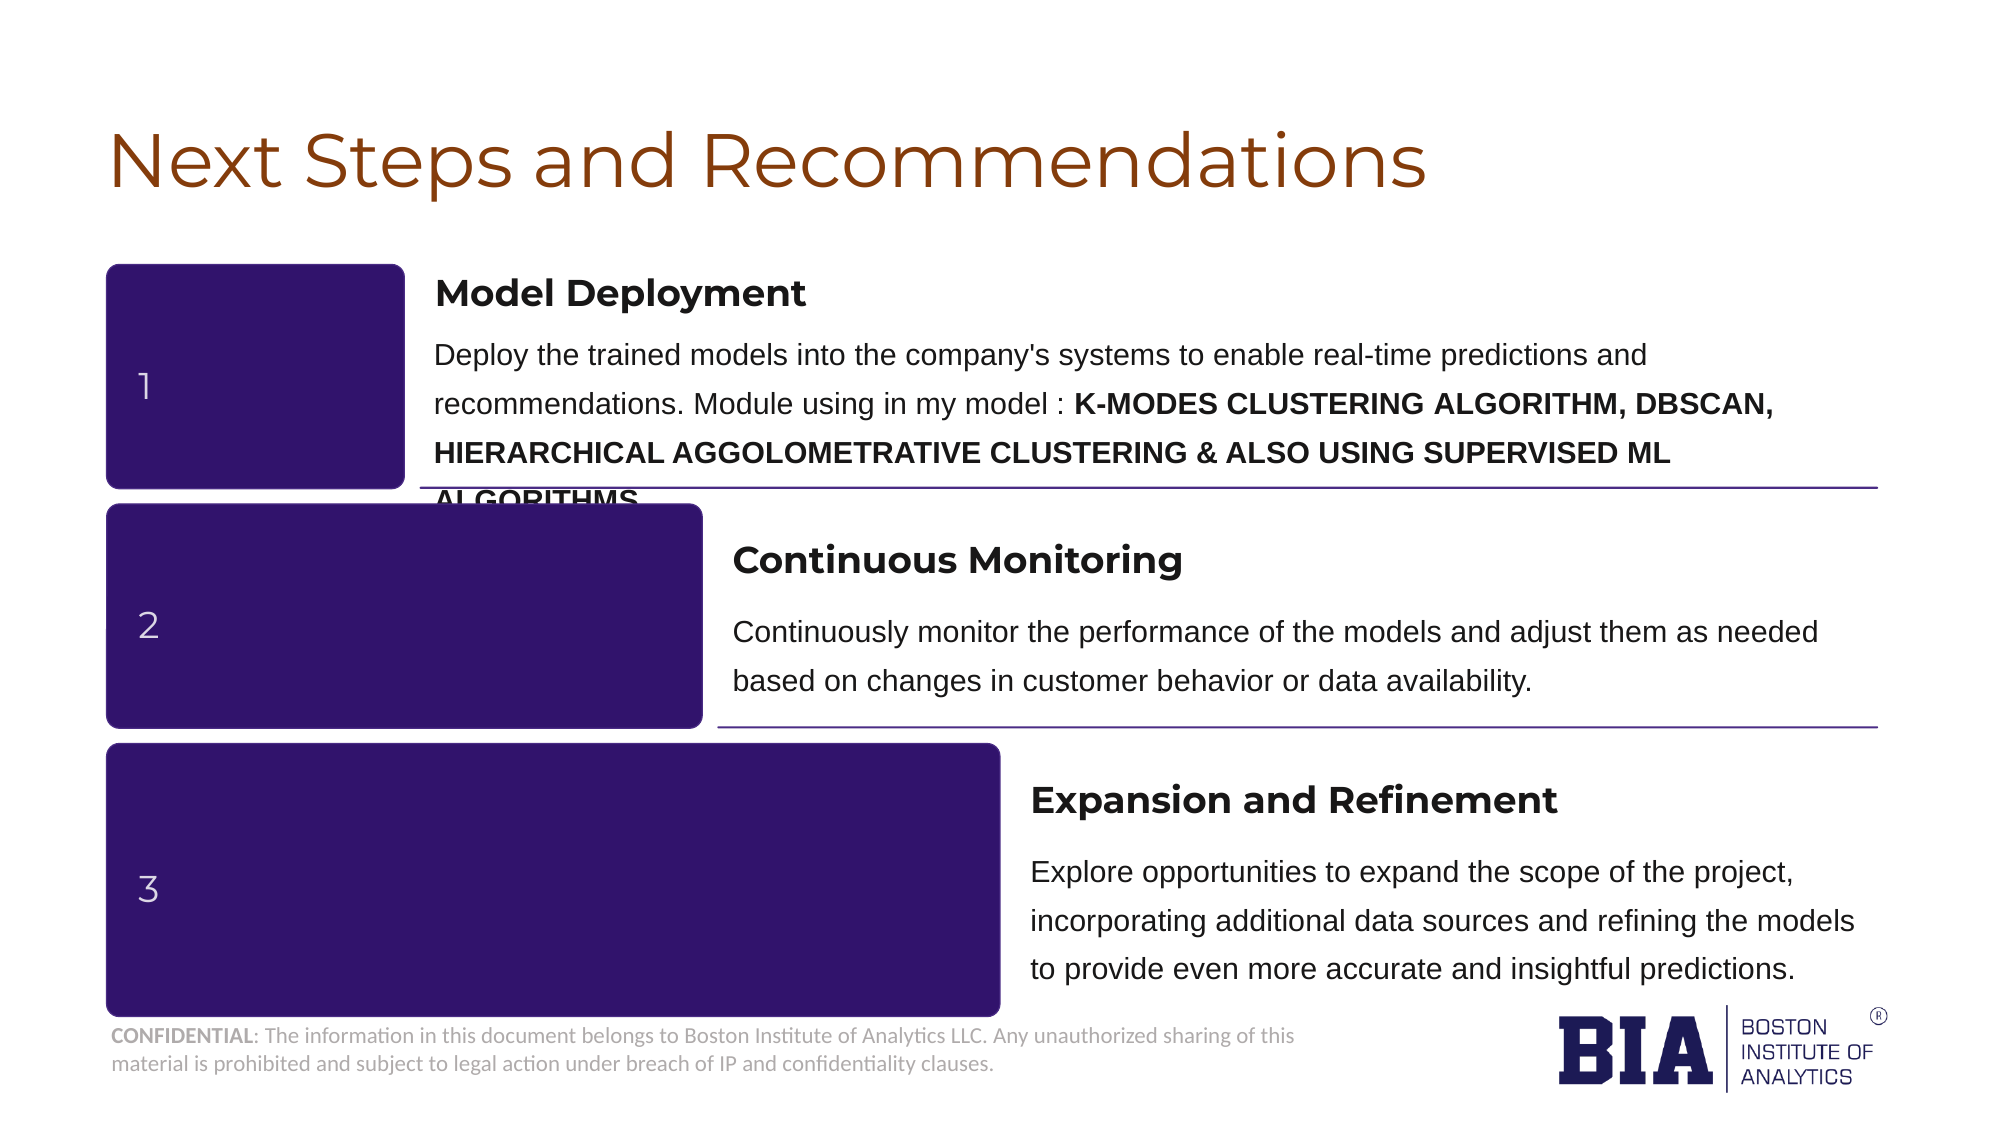

Next Steps and Recommendations

Model Deployment
Deploy the trained models into the company's systems to enable real-time predictions and recommendations. Module using in my model : K-MODES CLUSTERING ALGORITHM, DBSCAN, HIERARCHICAL AGGOLOMETRATIVE CLUSTERING & ALSO USING SUPERVISED ML ALGORITHMS.
1

Continuous Monitoring
2
Continuously monitor the performance of the models and adjust them as needed based on changes in customer behavior or data availability.

Expansion and Refinement
Explore opportunities to expand the scope of the project, incorporating additional data sources and refining the models to provide even more accurate and insightful predictions.
3